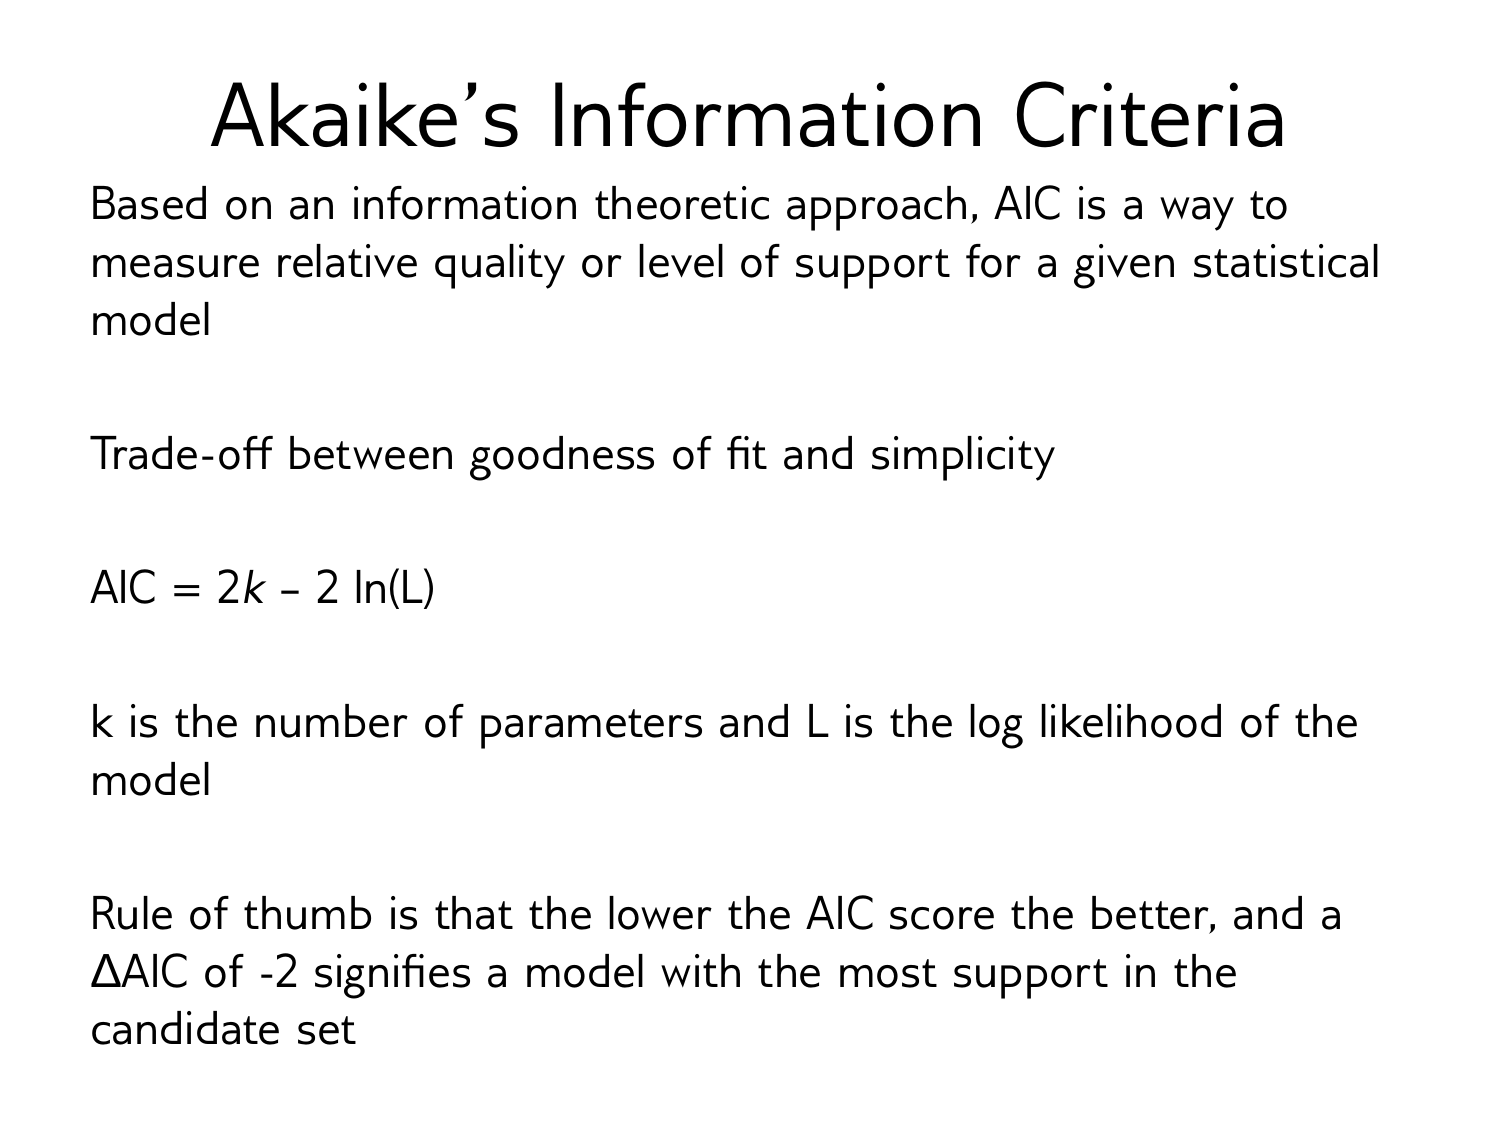

# Akaike’s Information Criteria
Based on an information theoretic approach, AIC is a way to measure relative quality or level of support for a given statistical model

Trade-off between goodness of fit and simplicity

AIC = 2k – 2 ln(L)

k is the number of parameters and L is the log likelihood of the model

Rule of thumb is that the lower the AIC score the better, and a ΔAIC of -2 signifies a model with the most support in the candidate set